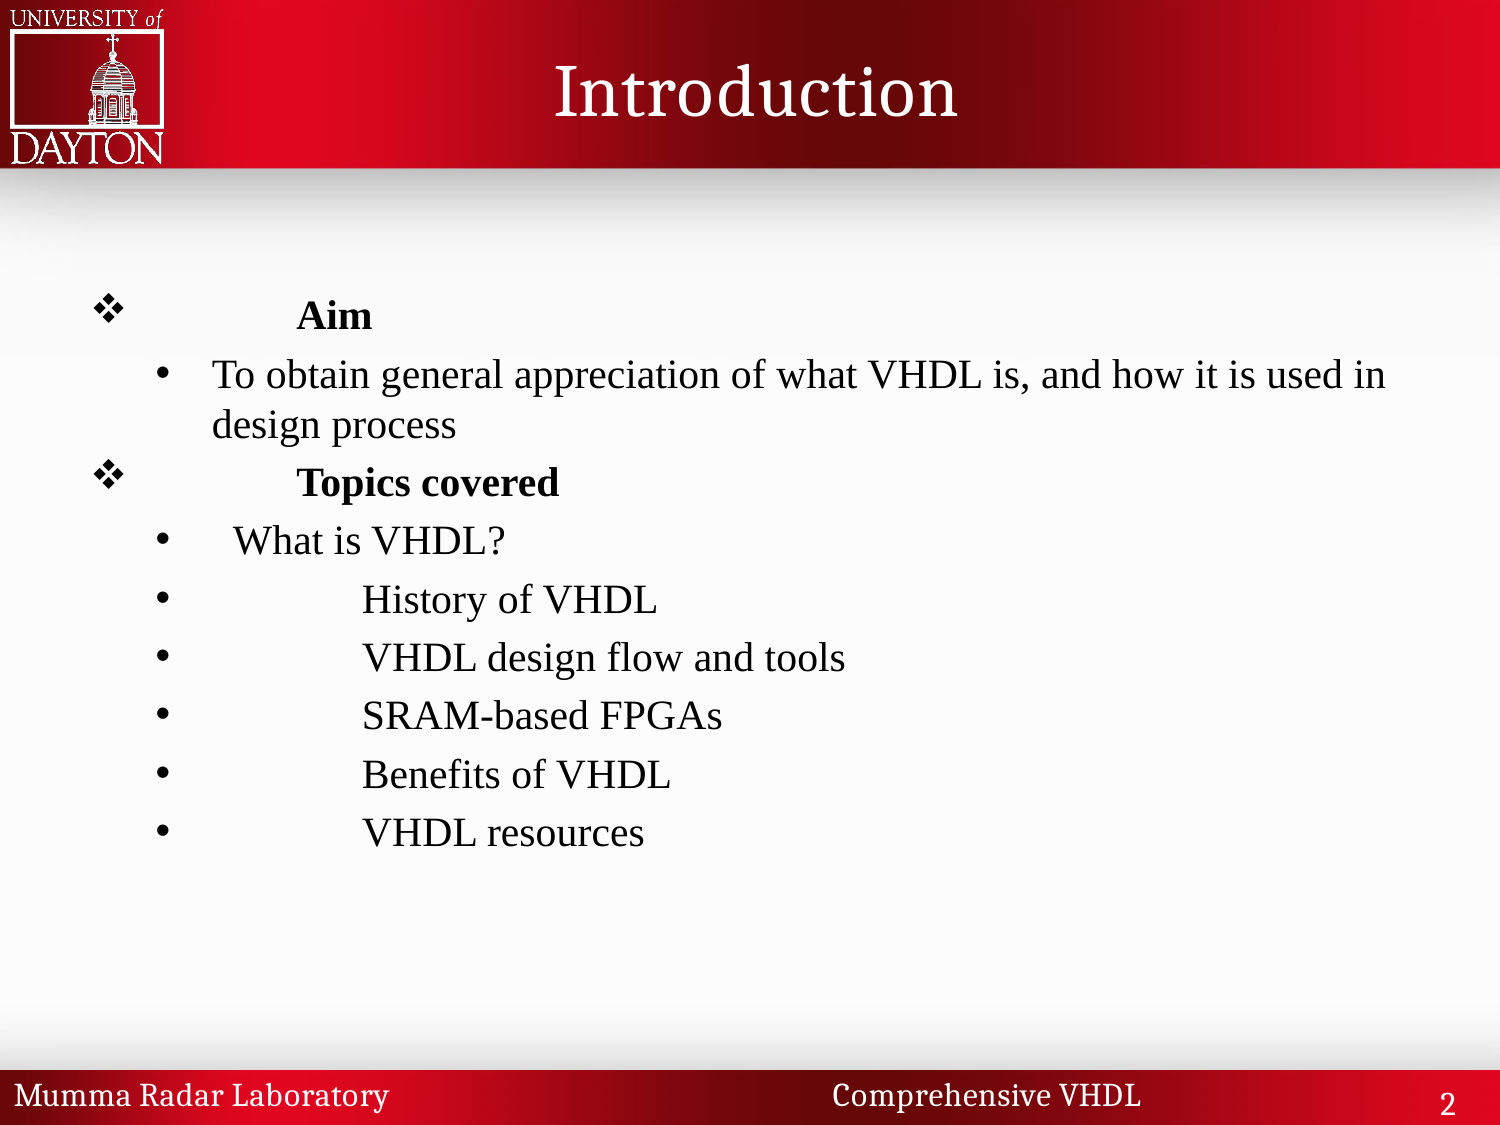

# Introduction

	Aim
To obtain general appreciation of what VHDL is, and how it is used in design process
	Topics covered
  What is VHDL?
	History of VHDL
	VHDL design flow and tools
	SRAM-based FPGAs
	Benefits of VHDL
	VHDL resources

Mumma Radar Laboratory                                                             Comprehensive VHDL